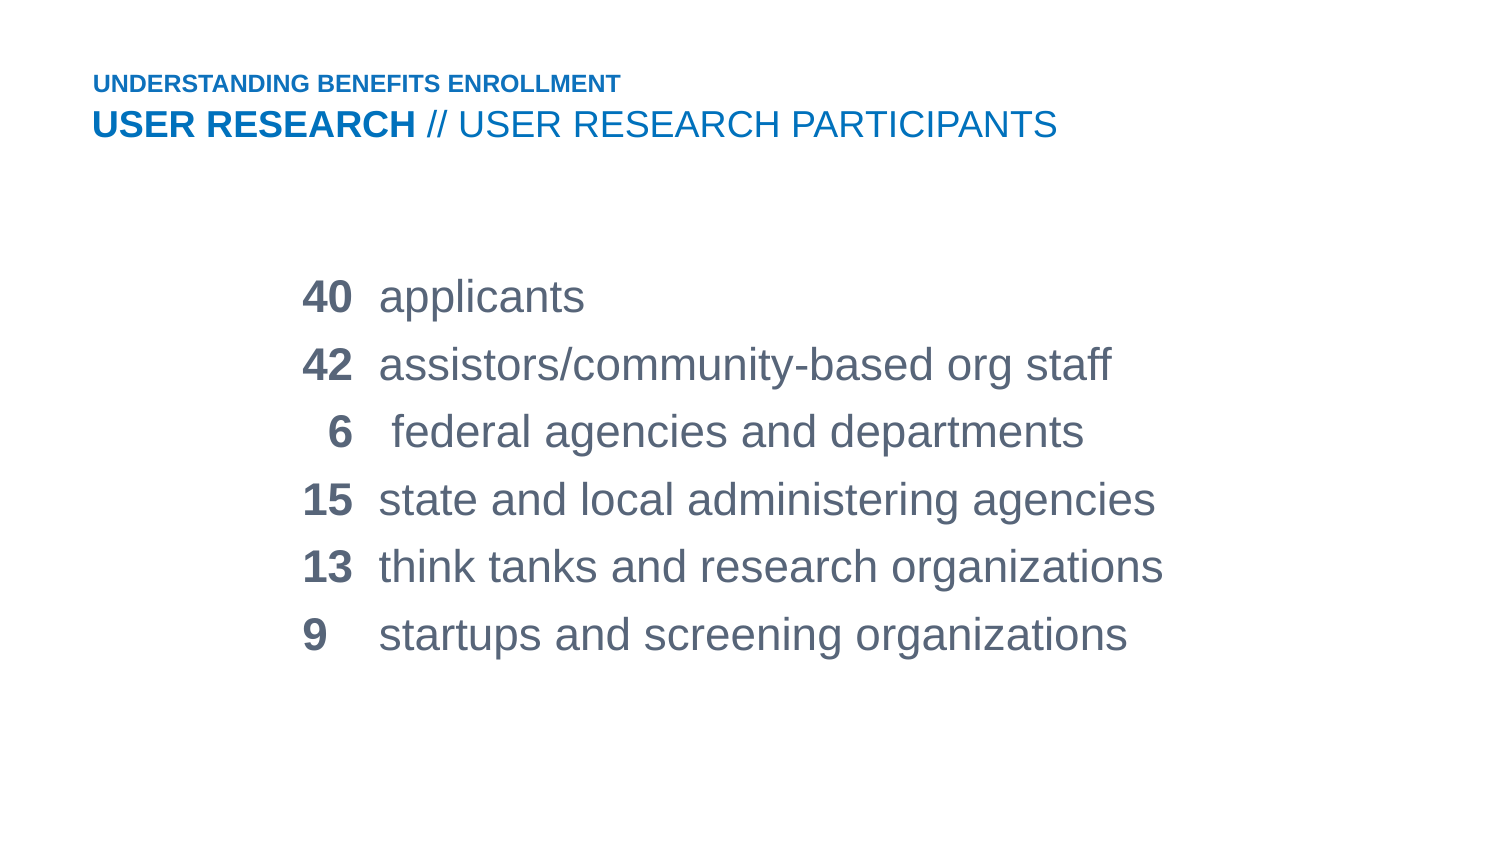

UNDERSTANDING BENEFITS ENROLLMENT
USER RESEARCH // USER RESEARCH PARTICIPANTS
40  applicants
42  assistors/community-based org staff
  6   federal agencies and departments
15  state and local administering agencies
13  think tanks and research organizations
9    startups and screening organizations